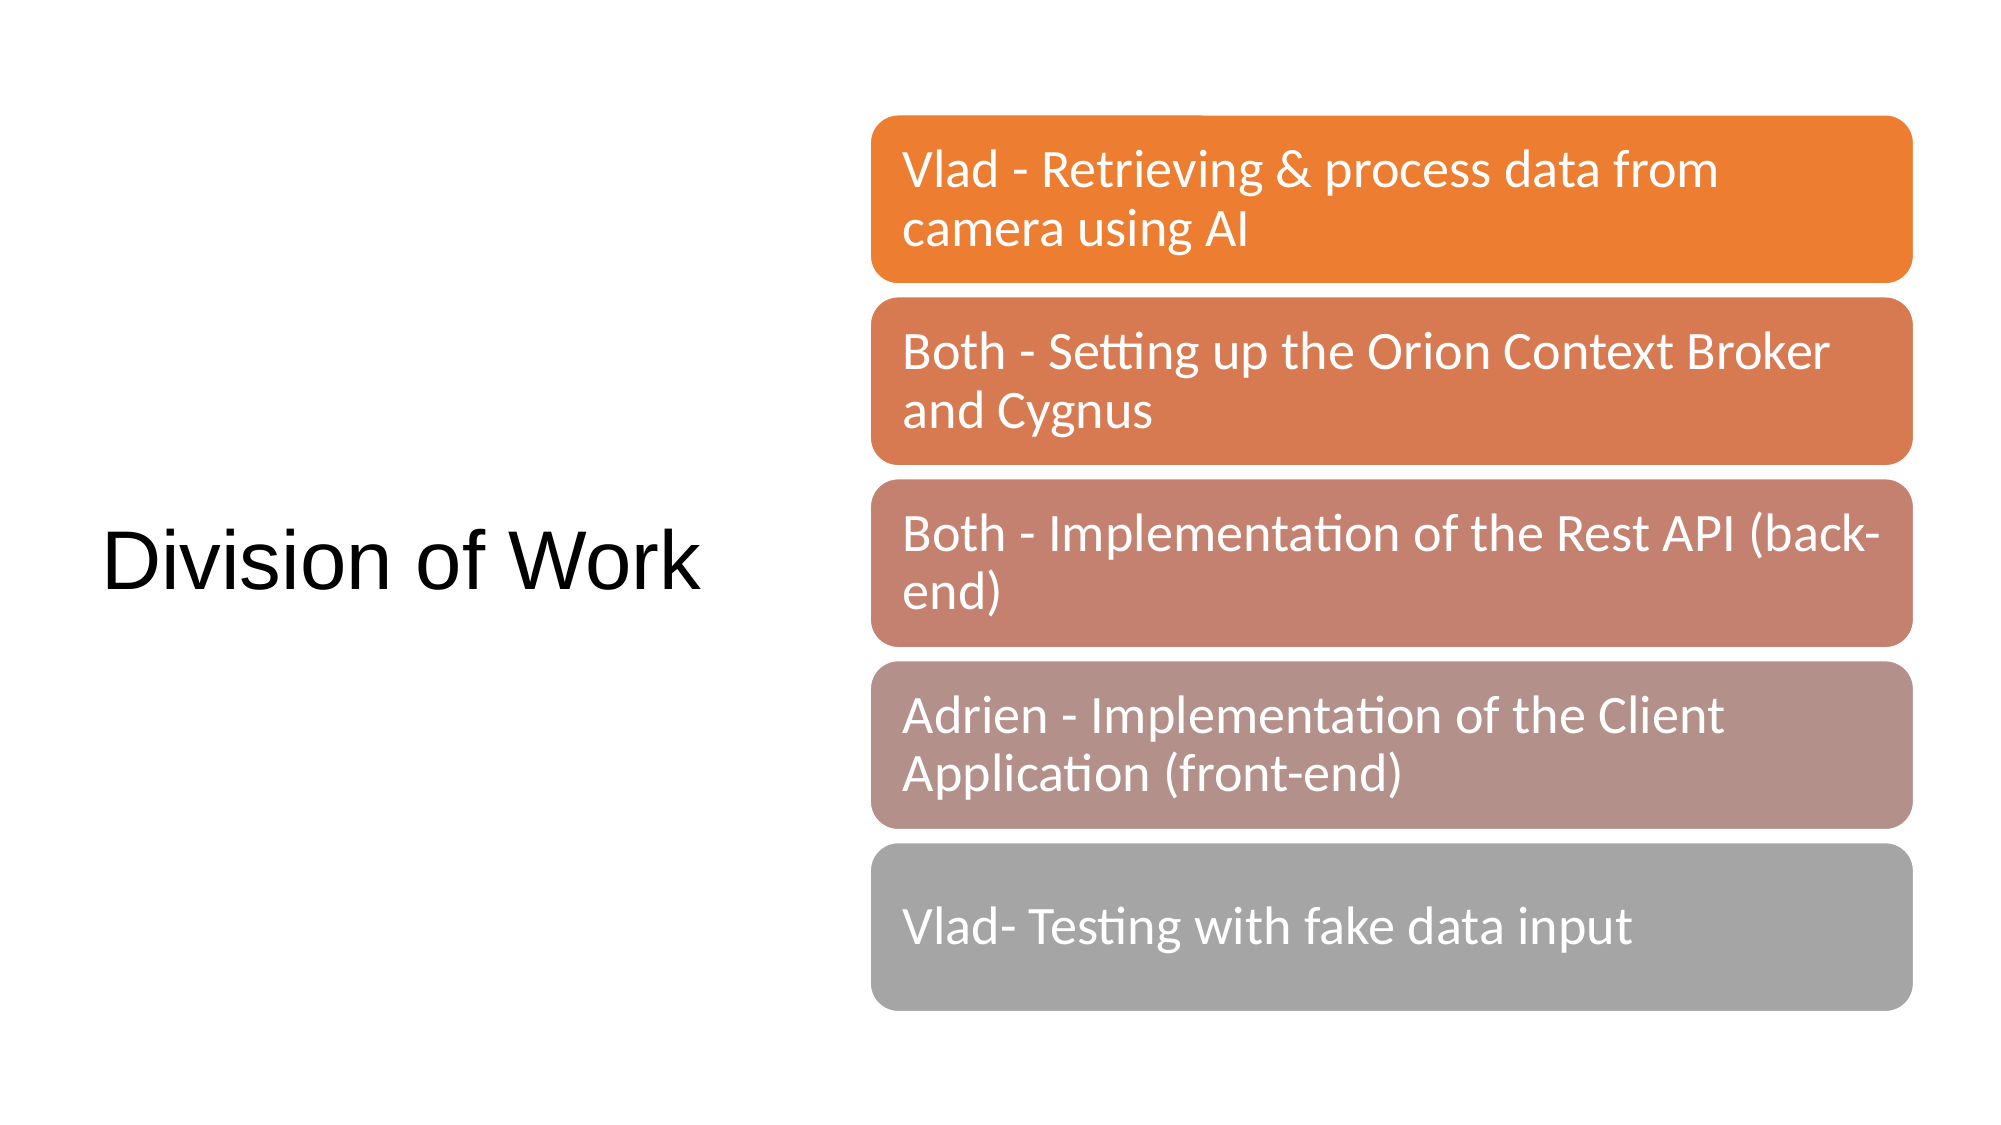

Vlad - Retrieving & process data from camera using AI
Both - Setting up the Orion Context Broker and Cygnus
Both - Implementation of the Rest API (back-end)
Adrien - Implementation of the Client Application (front-end)
Vlad- Testing with fake data input
# Division of Work